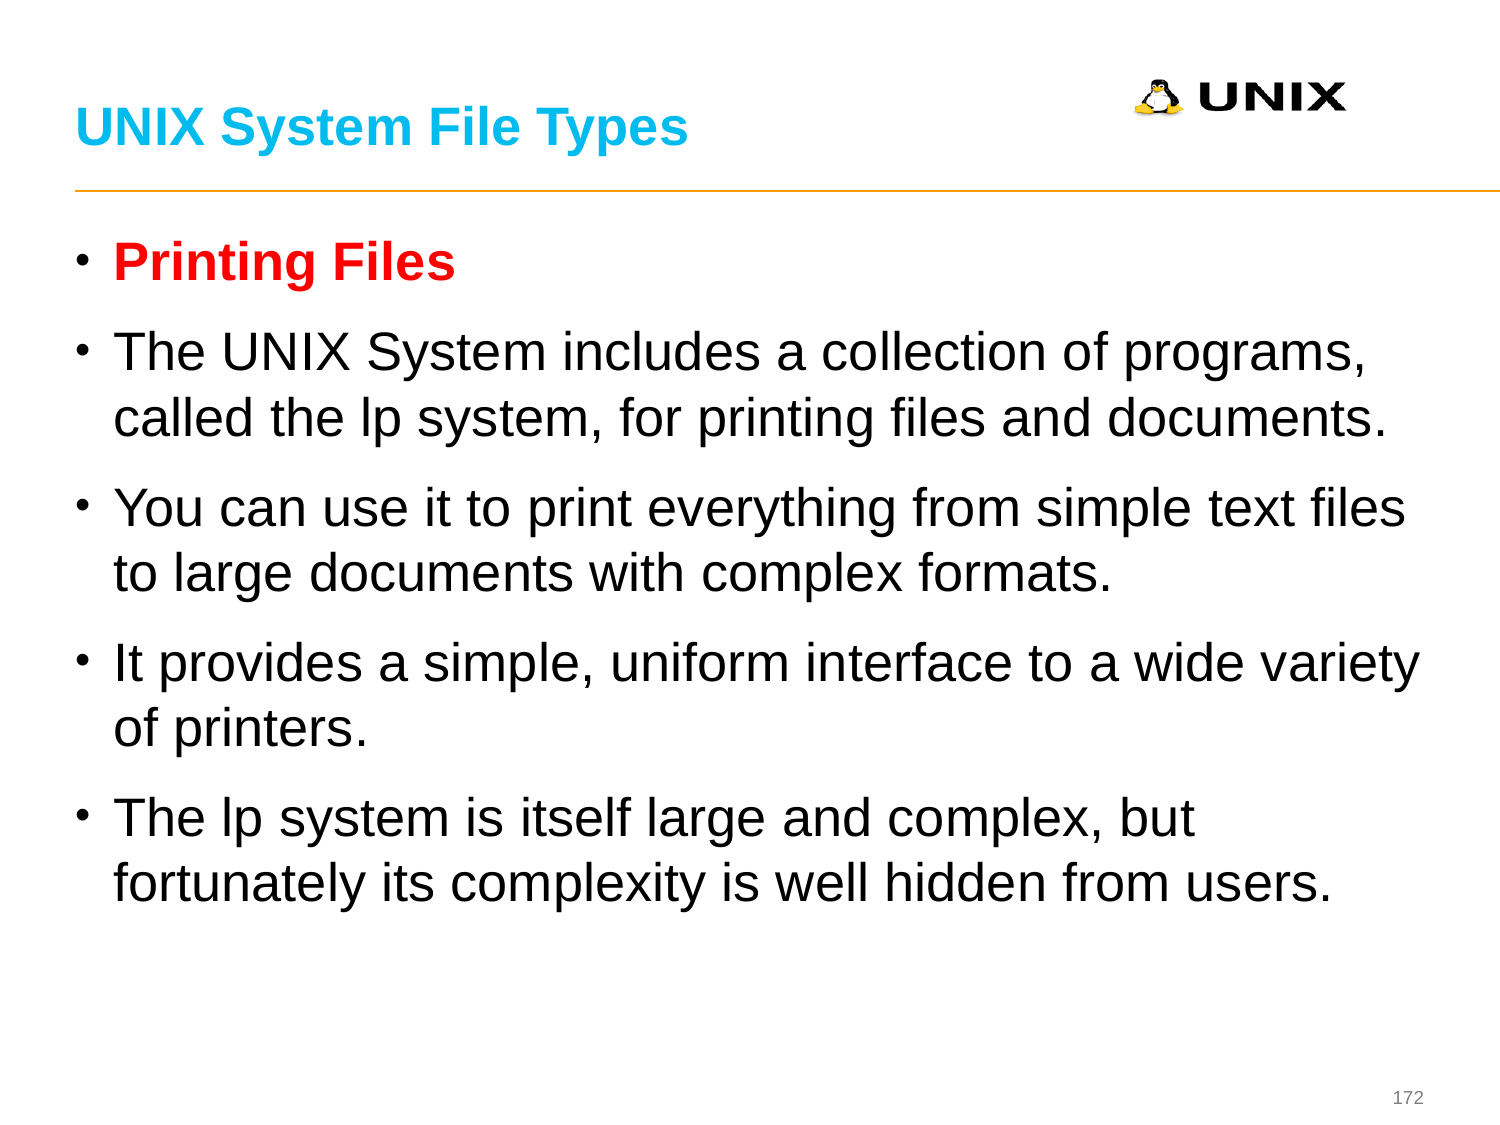

# UNIX System File Types
Printing Files
The UNIX System includes a collection of programs, called the lp system, for printing files and documents.
You can use it to print everything from simple text files to large documents with complex formats.
It provides a simple, uniform interface to a wide variety of printers.
The lp system is itself large and complex, but fortunately its complexity is well hidden from users.